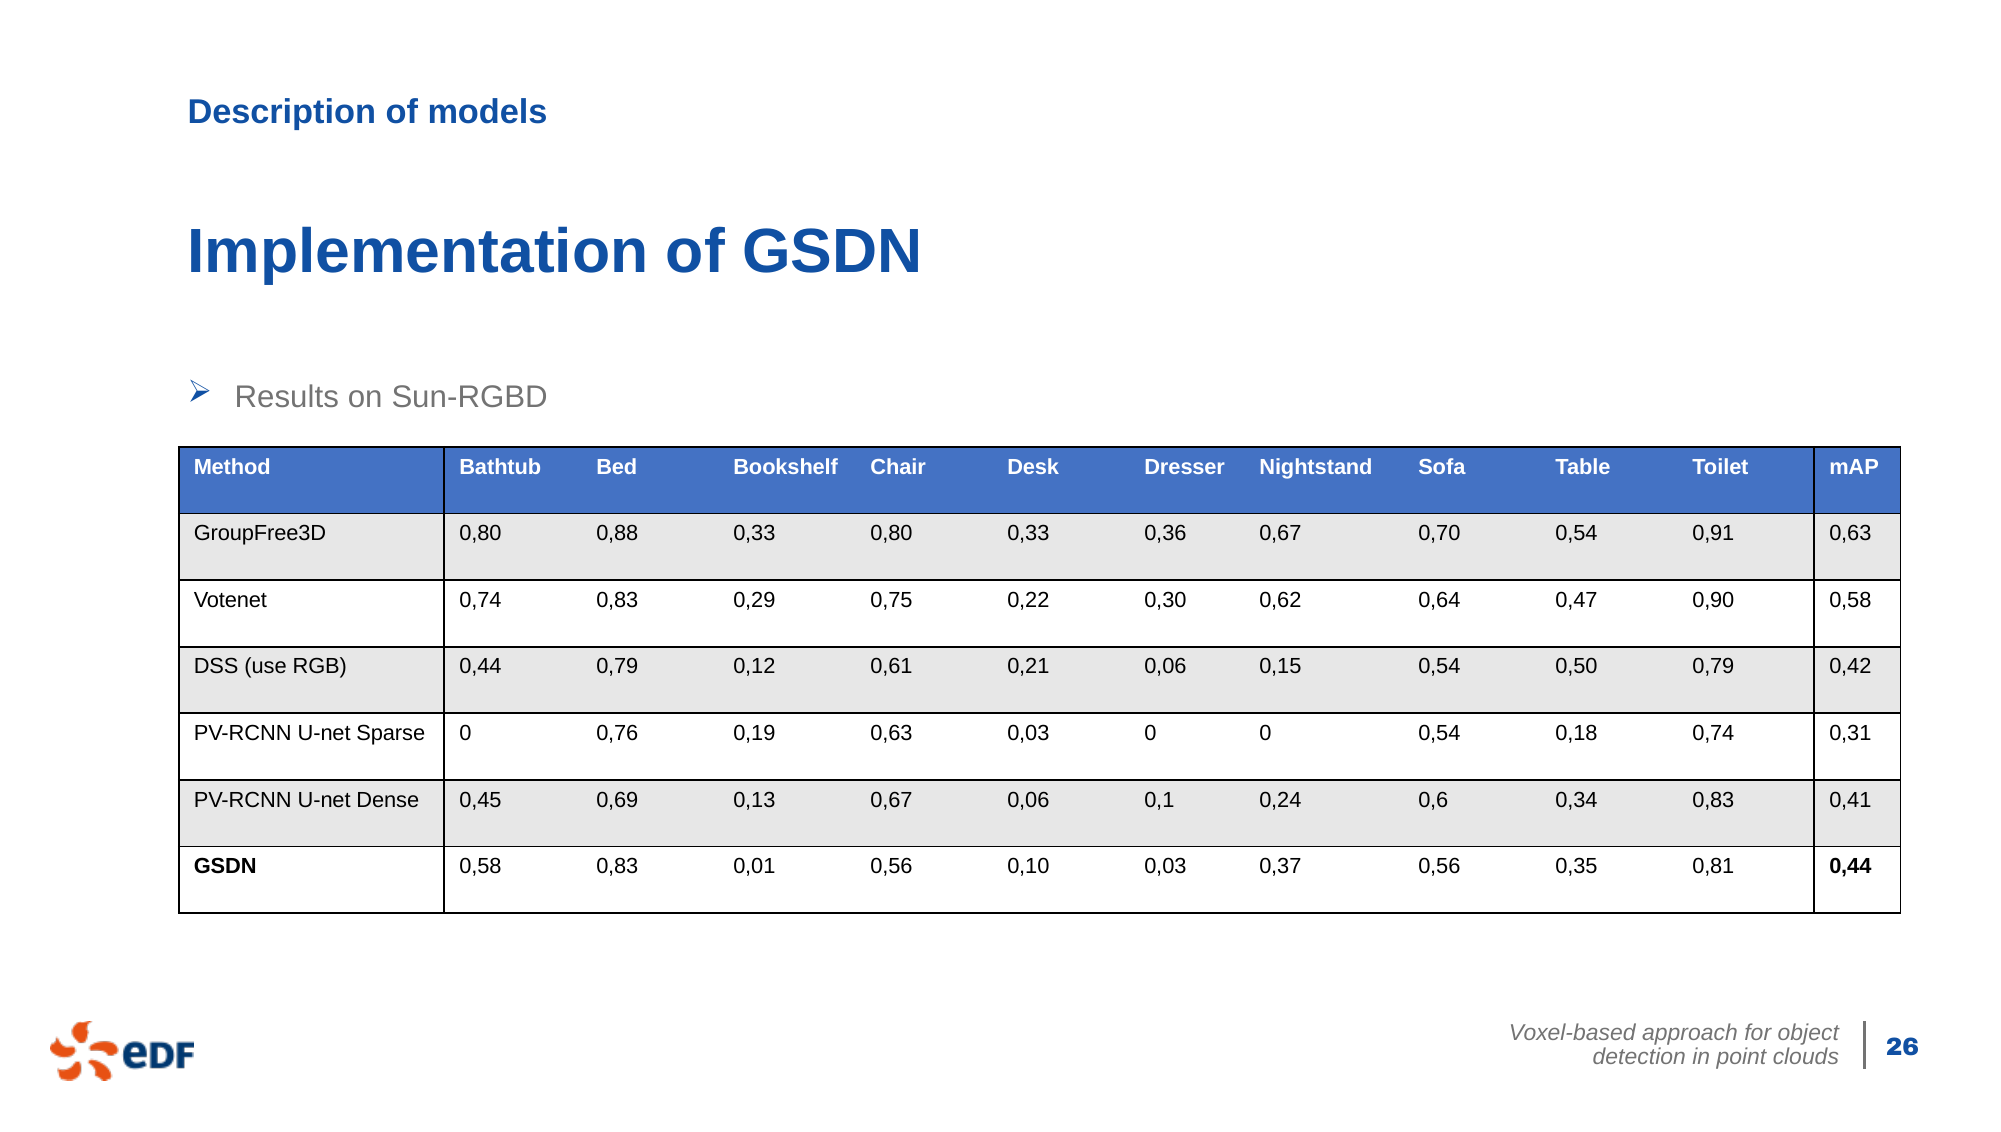

Description of models

Implementation of GSDN
Results on Sun-RGBD
| Method | Bathtub | Bed | Bookshelf | Chair | Desk | Dresser | Nightstand | Sofa | Table | Toilet | mAP |
| --- | --- | --- | --- | --- | --- | --- | --- | --- | --- | --- | --- |
| GroupFree3D | 0,80 | 0,88 | 0,33 | 0,80 | 0,33 | 0,36 | 0,67 | 0,70 | 0,54 | 0,91 | 0,63 |
| Votenet | 0,74 | 0,83 | 0,29 | 0,75 | 0,22 | 0,30 | 0,62 | 0,64 | 0,47 | 0,90 | 0,58 |
| DSS (use RGB) | 0,44 | 0,79 | 0,12 | 0,61 | 0,21 | 0,06 | 0,15 | 0,54 | 0,50 | 0,79 | 0,42 |
| PV-RCNN U-net Sparse | 0 | 0,76 | 0,19 | 0,63 | 0,03 | 0 | 0 | 0,54 | 0,18 | 0,74 | 0,31 |
| PV-RCNN U-net Dense | 0,45 | 0,69 | 0,13 | 0,67 | 0,06 | 0,1 | 0,24 | 0,6 | 0,34 | 0,83 | 0,41 |
| GSDN | 0,58 | 0,83 | 0,01 | 0,56 | 0,10 | 0,03 | 0,37 | 0,56 | 0,35 | 0,81 | 0,44 |
Voxel-based approach for object detection in point clouds